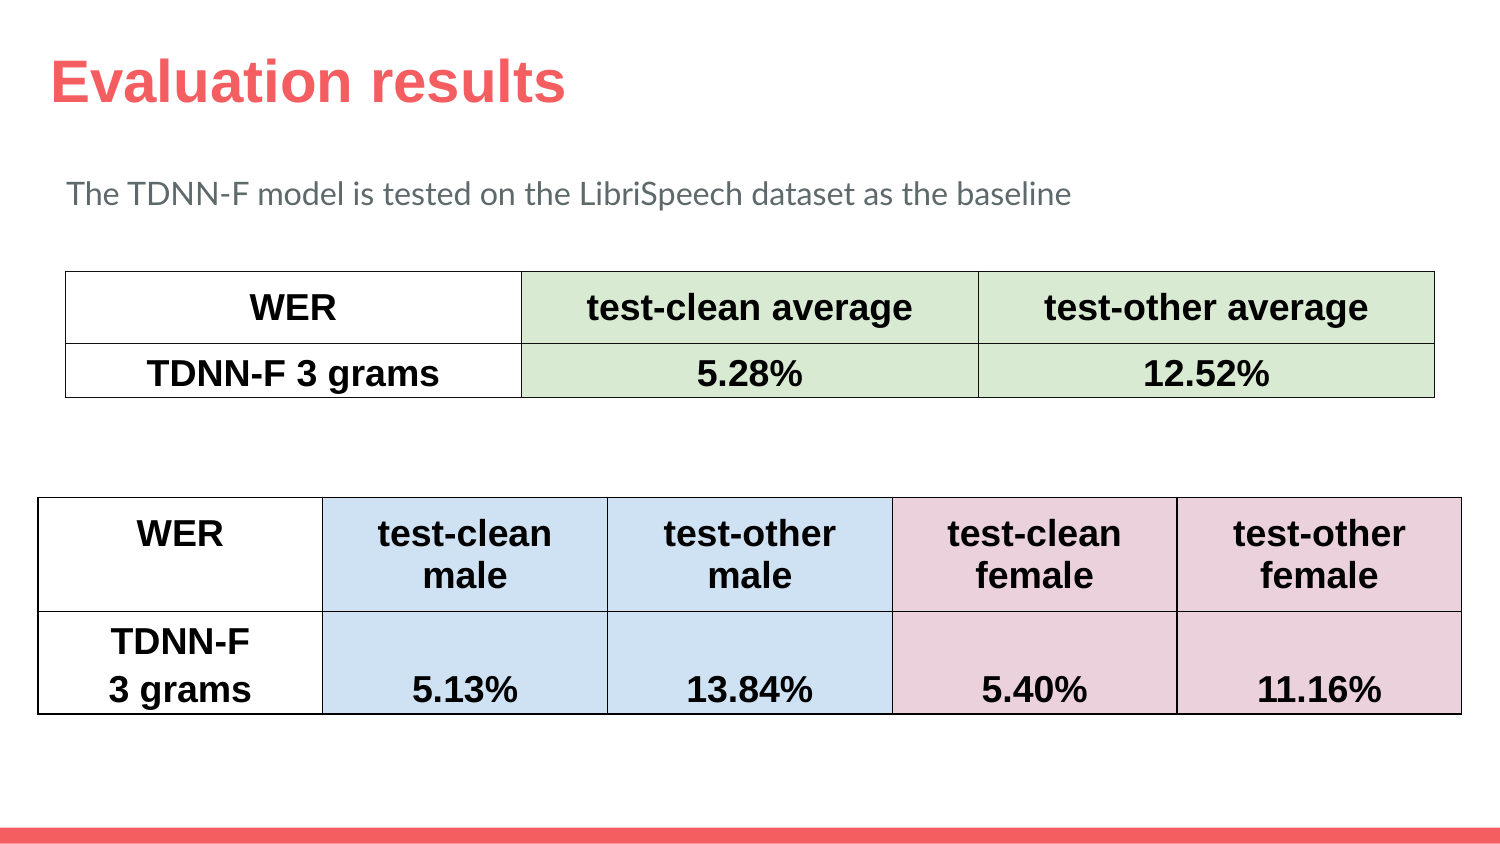

# Evaluation results
The TDNN-F model is tested on the LibriSpeech dataset as the baseline
| WER | test-clean average | test-other average |
| --- | --- | --- |
| TDNN-F 3 grams | 5.28% | 12.52% |
| WER | test-clean male | test-other male | test-clean female | test-other female |
| --- | --- | --- | --- | --- |
| TDNN-F 3 grams | 5.13% | 13.84% | 5.40% | 11.16% |